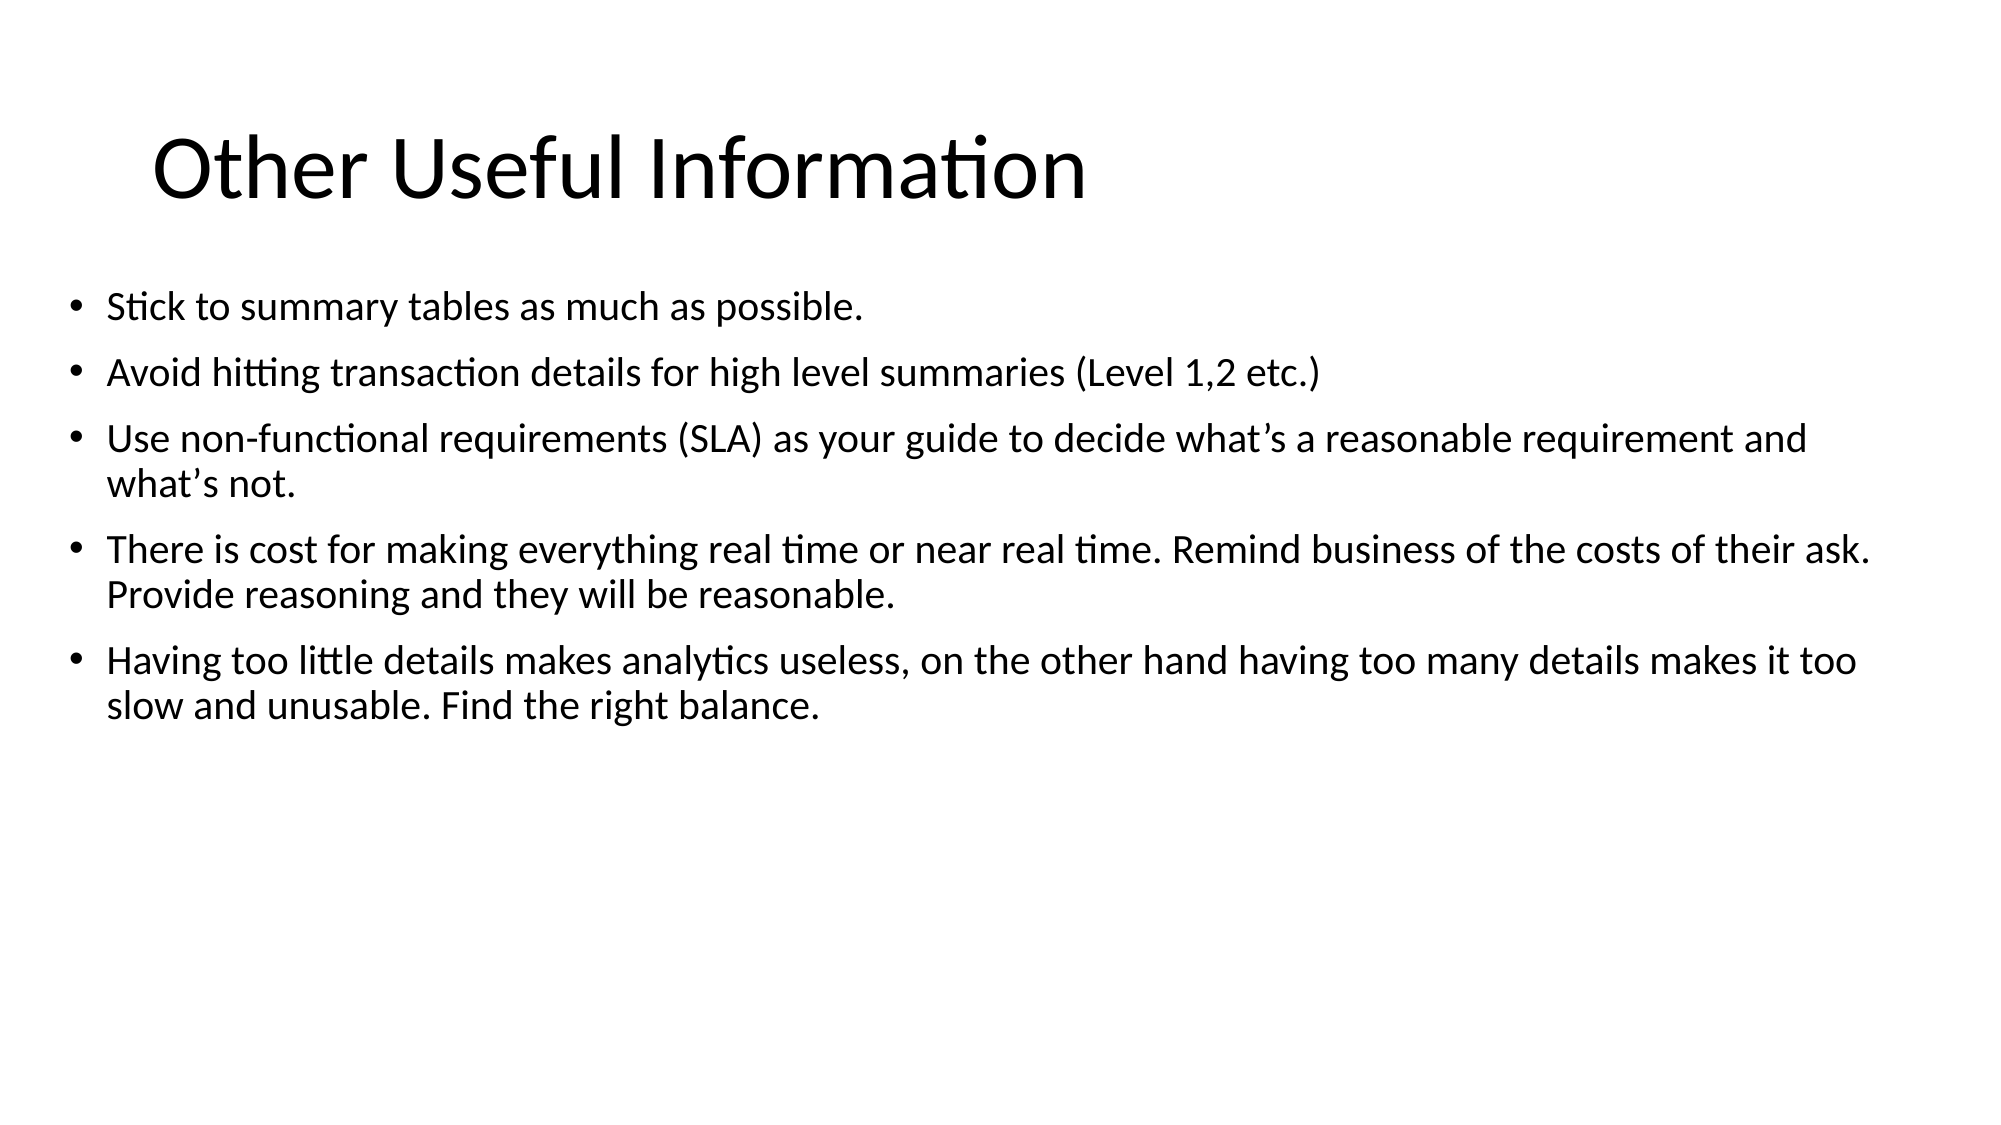

# Other Useful Information
Stick to summary tables as much as possible.
Avoid hitting transaction details for high level summaries (Level 1,2 etc.)
Use non-functional requirements (SLA) as your guide to decide what’s a reasonable requirement and what’s not.
There is cost for making everything real time or near real time. Remind business of the costs of their ask. Provide reasoning and they will be reasonable.
Having too little details makes analytics useless, on the other hand having too many details makes it too slow and unusable. Find the right balance.